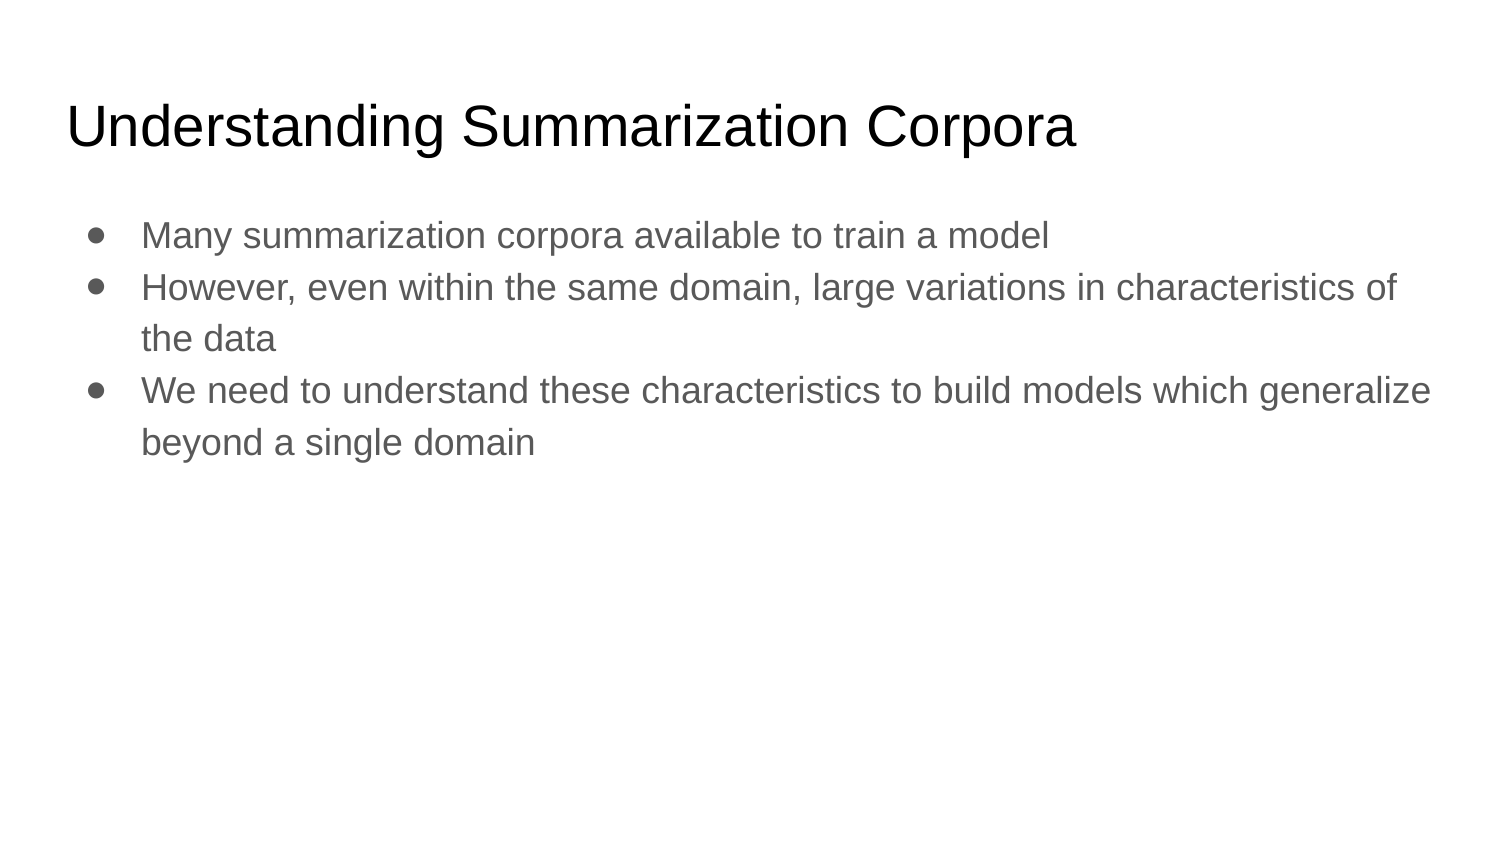

# Understanding Summarization Corpora
Many summarization corpora available to train a model
However, even within the same domain, large variations in characteristics of the data
We need to understand these characteristics to build models which generalize beyond a single domain